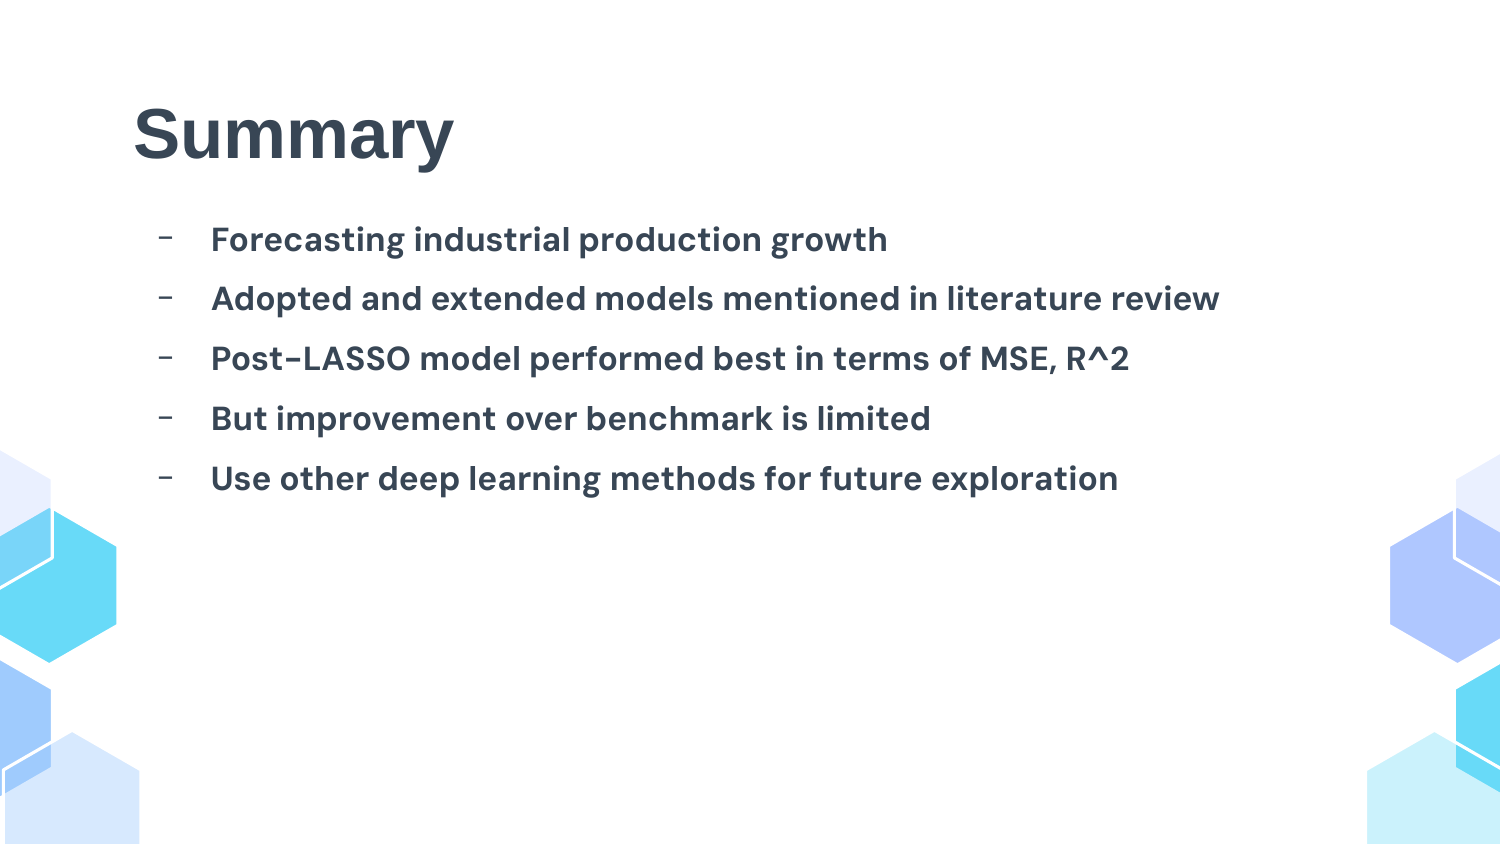

# Summary
Forecasting industrial production growth
Adopted and extended models mentioned in literature review
Post-LASSO model performed best in terms of MSE, R^2
But improvement over benchmark is limited
Use other deep learning methods for future exploration